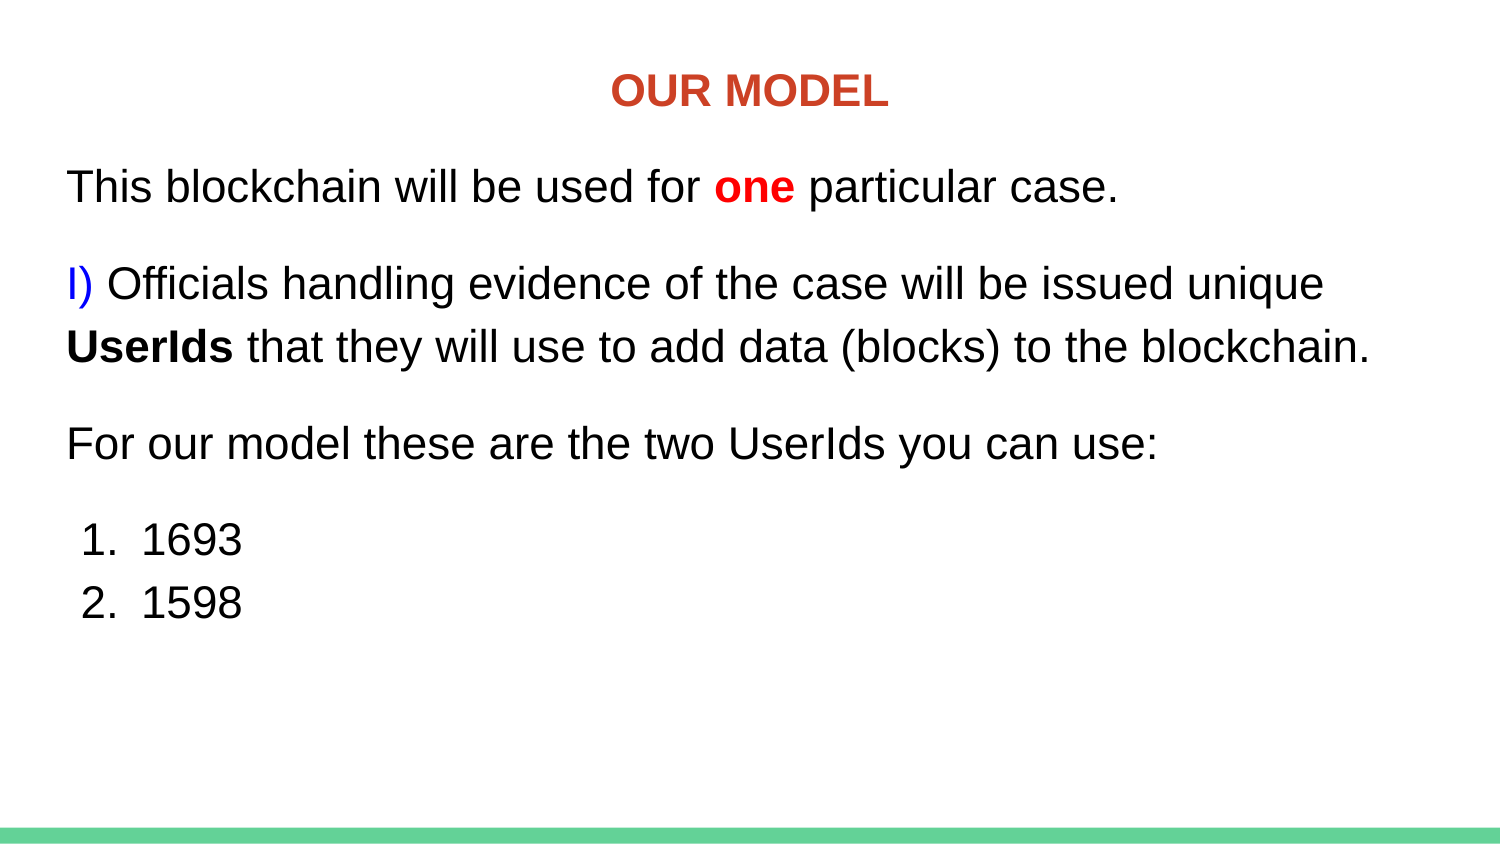

OUR MODEL
This blockchain will be used for one particular case.
I) Officials handling evidence of the case will be issued unique UserIds that they will use to add data (blocks) to the blockchain.
For our model these are the two UserIds you can use:
1693
1598